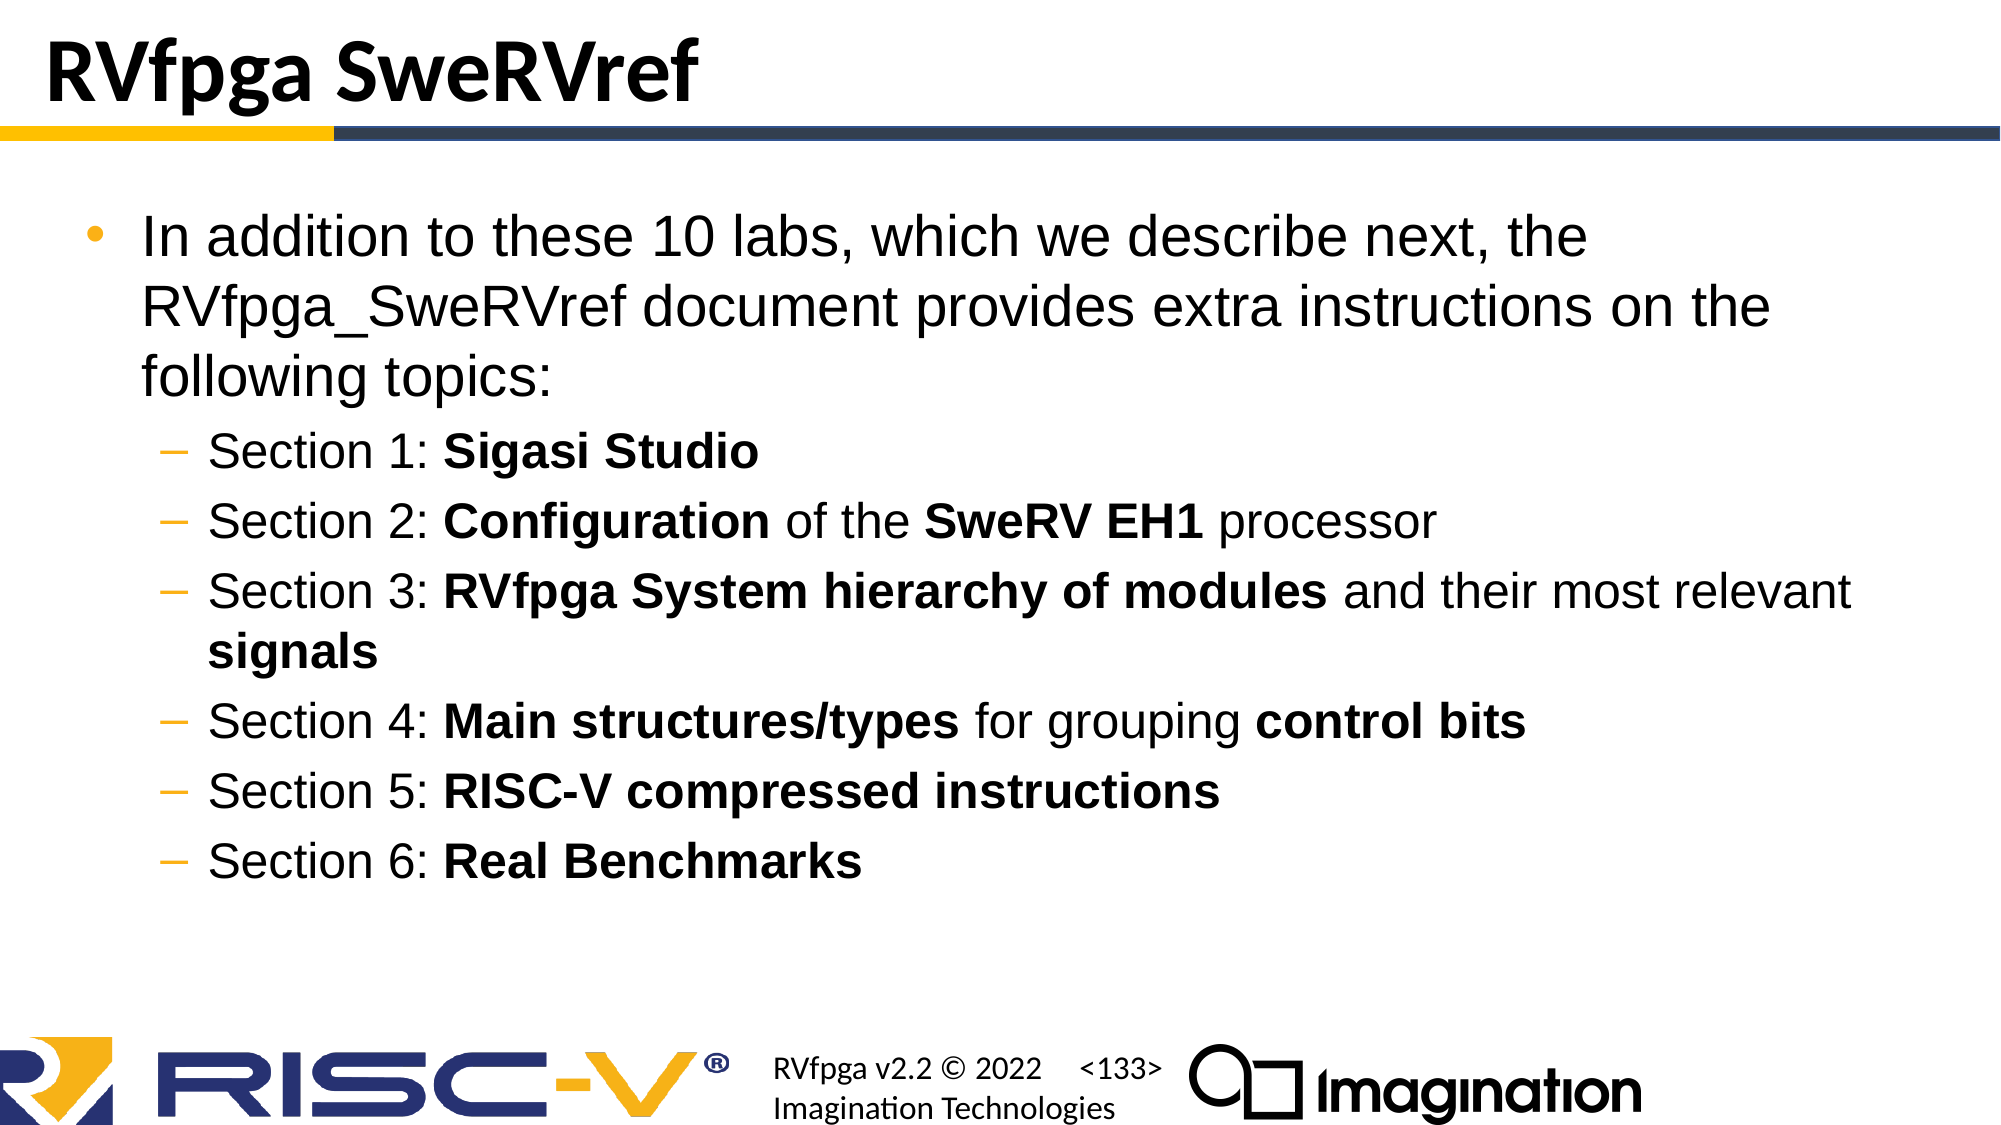

# RVfpga SweRVref
In addition to these 10 labs, which we describe next, the RVfpga_SweRVref document provides extra instructions on the following topics:
Section 1: Sigasi Studio
Section 2: Configuration of the SweRV EH1 processor
Section 3: RVfpga System hierarchy of modules and their most relevant signals
Section 4: Main structures/types for grouping control bits
Section 5: RISC-V compressed instructions
Section 6: Real Benchmarks